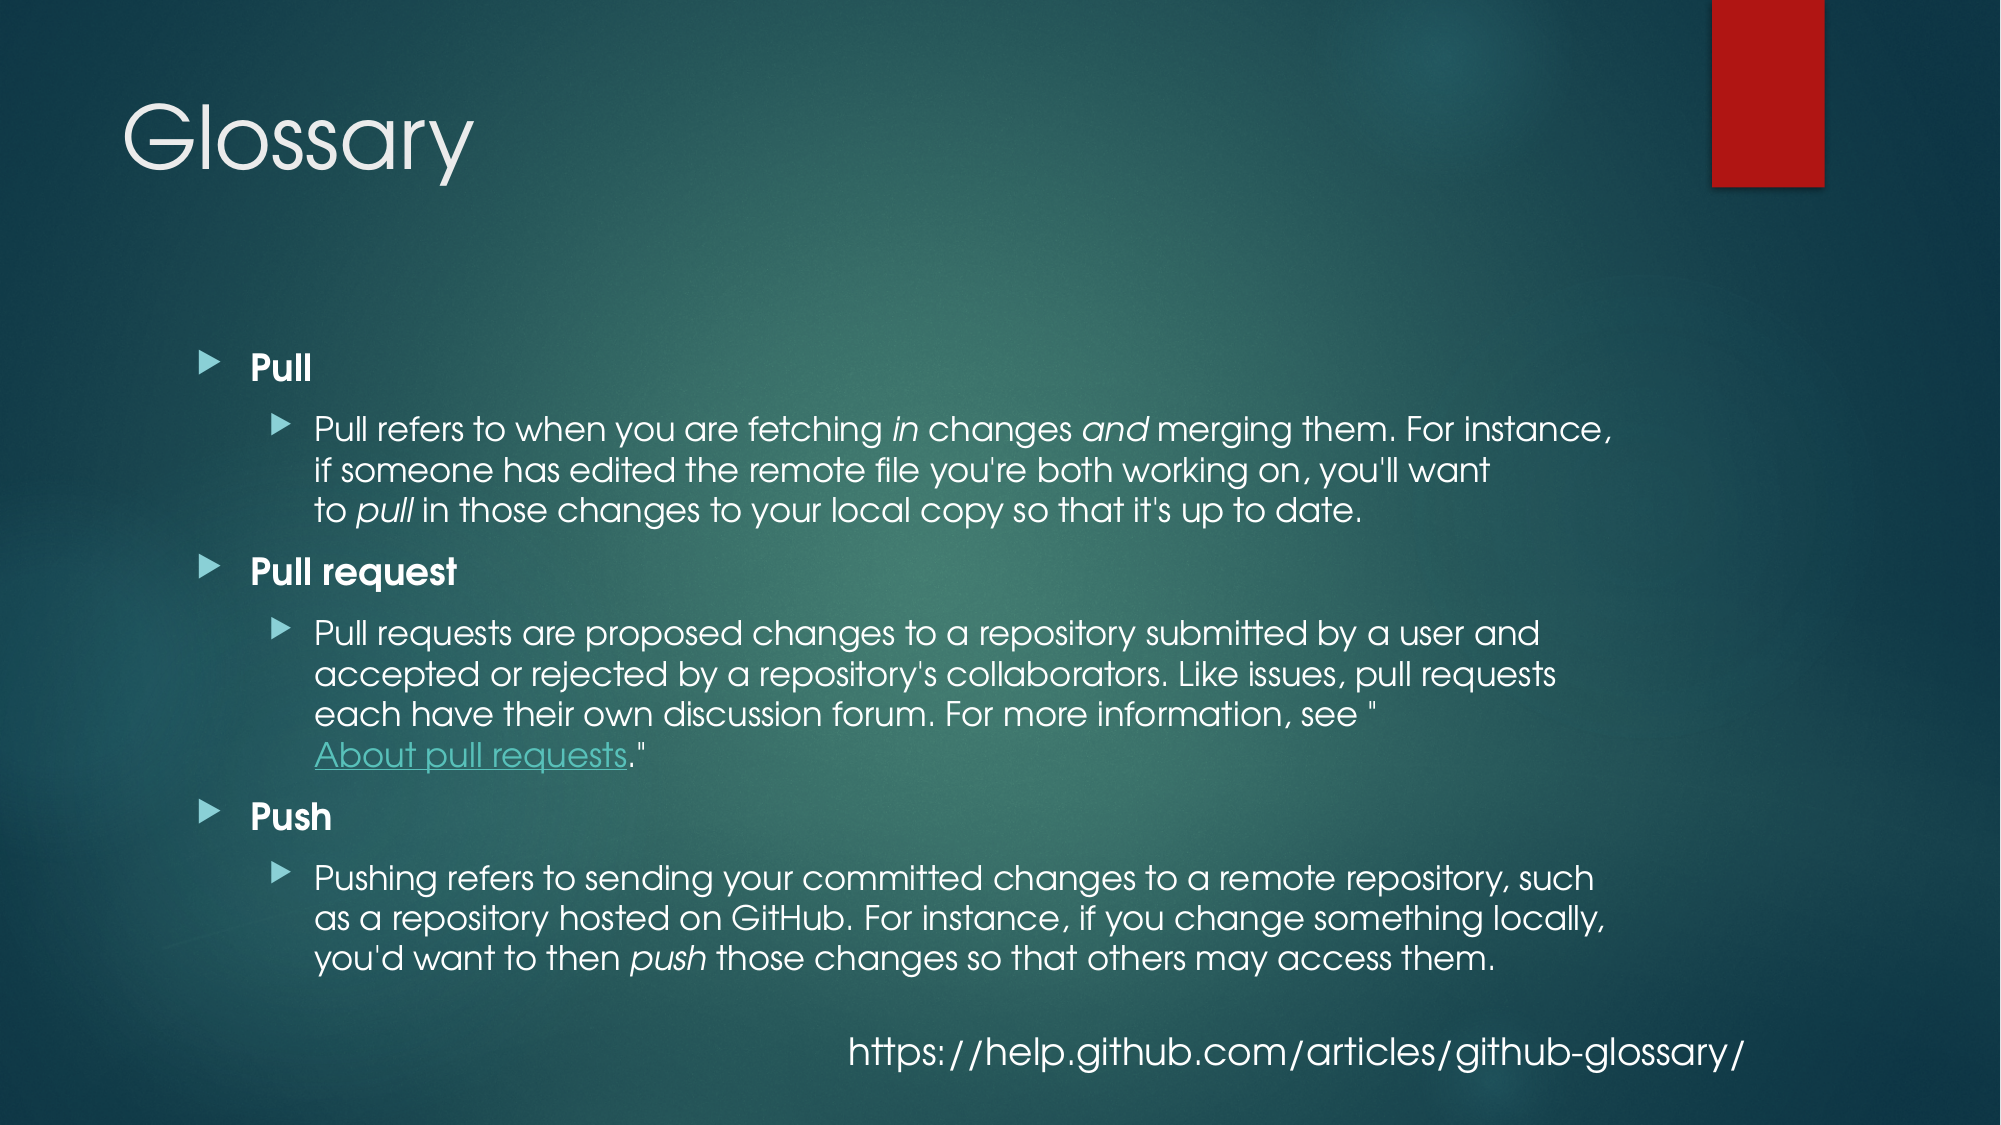

# Glossary
Pull
Pull refers to when you are fetching in changes and merging them. For instance, if someone has edited the remote file you're both working on, you'll want to pull in those changes to your local copy so that it's up to date.
Pull request
Pull requests are proposed changes to a repository submitted by a user and accepted or rejected by a repository's collaborators. Like issues, pull requests each have their own discussion forum. For more information, see "About pull requests."
Push
Pushing refers to sending your committed changes to a remote repository, such as a repository hosted on GitHub. For instance, if you change something locally, you'd want to then push those changes so that others may access them.

https://help.github.com/articles/github-glossary/